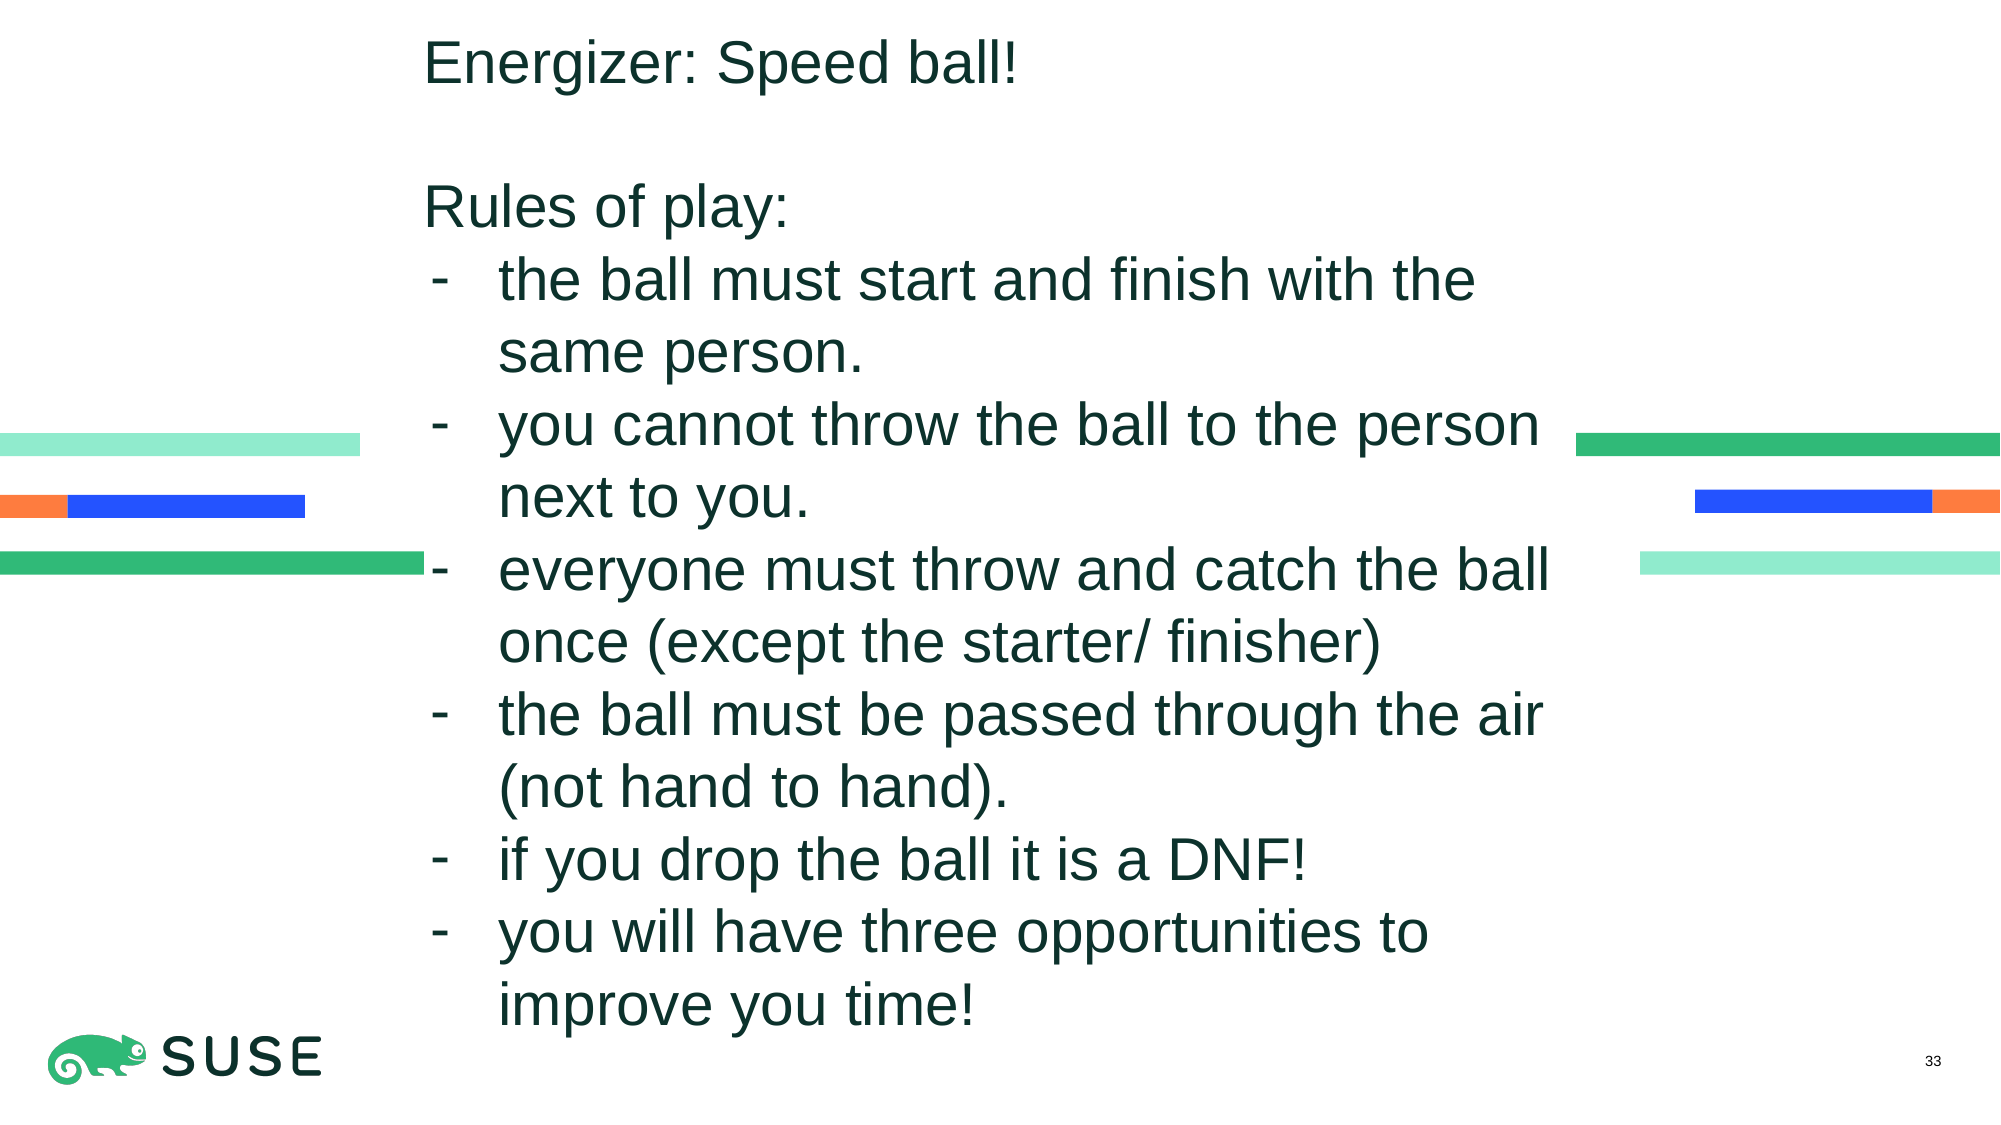

Energizer: Speed ball!

Rules of play:
the ball must start and finish with the same person.
you cannot throw the ball to the person next to you.
everyone must throw and catch the ball once (except the starter/ finisher)
the ball must be passed through the air (not hand to hand).
if you drop the ball it is a DNF!
you will have three opportunities to improve you time!
33